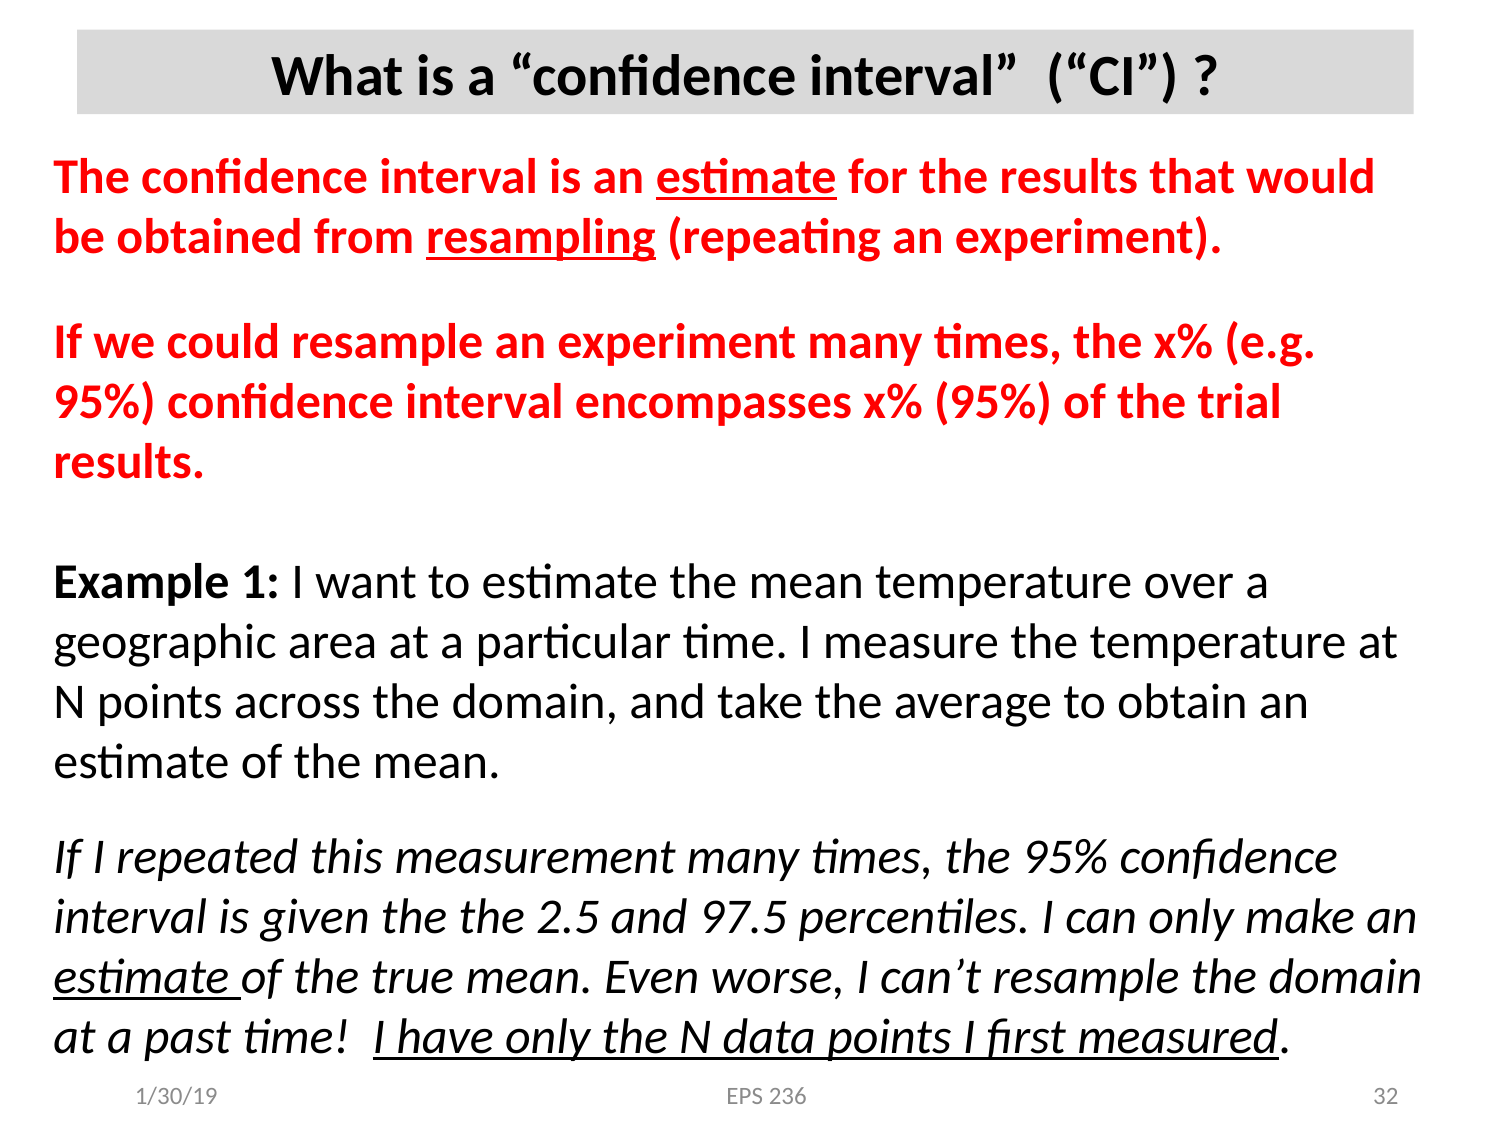

What is a “confidence interval”  (“CI”) ?
The confidence interval is an estimate for the results that would be obtained from resampling (repeating an experiment).

If we could resample an experiment many times, the x% (e.g. 95%) confidence interval encompasses x% (95%) of the trial results.

Example 1: I want to estimate the mean temperature over a geographic area at a particular time. I measure the temperature at N points across the domain, and take the average to obtain an estimate of the mean.

If I repeated this measurement many times, the 95% confidence interval is given the the 2.5 and 97.5 percentiles. I can only make an estimate of the true mean. Even worse, I can’t resample the domain at a past time!  I have only the N data points I first measured.

1/30/19
EPS 236
32